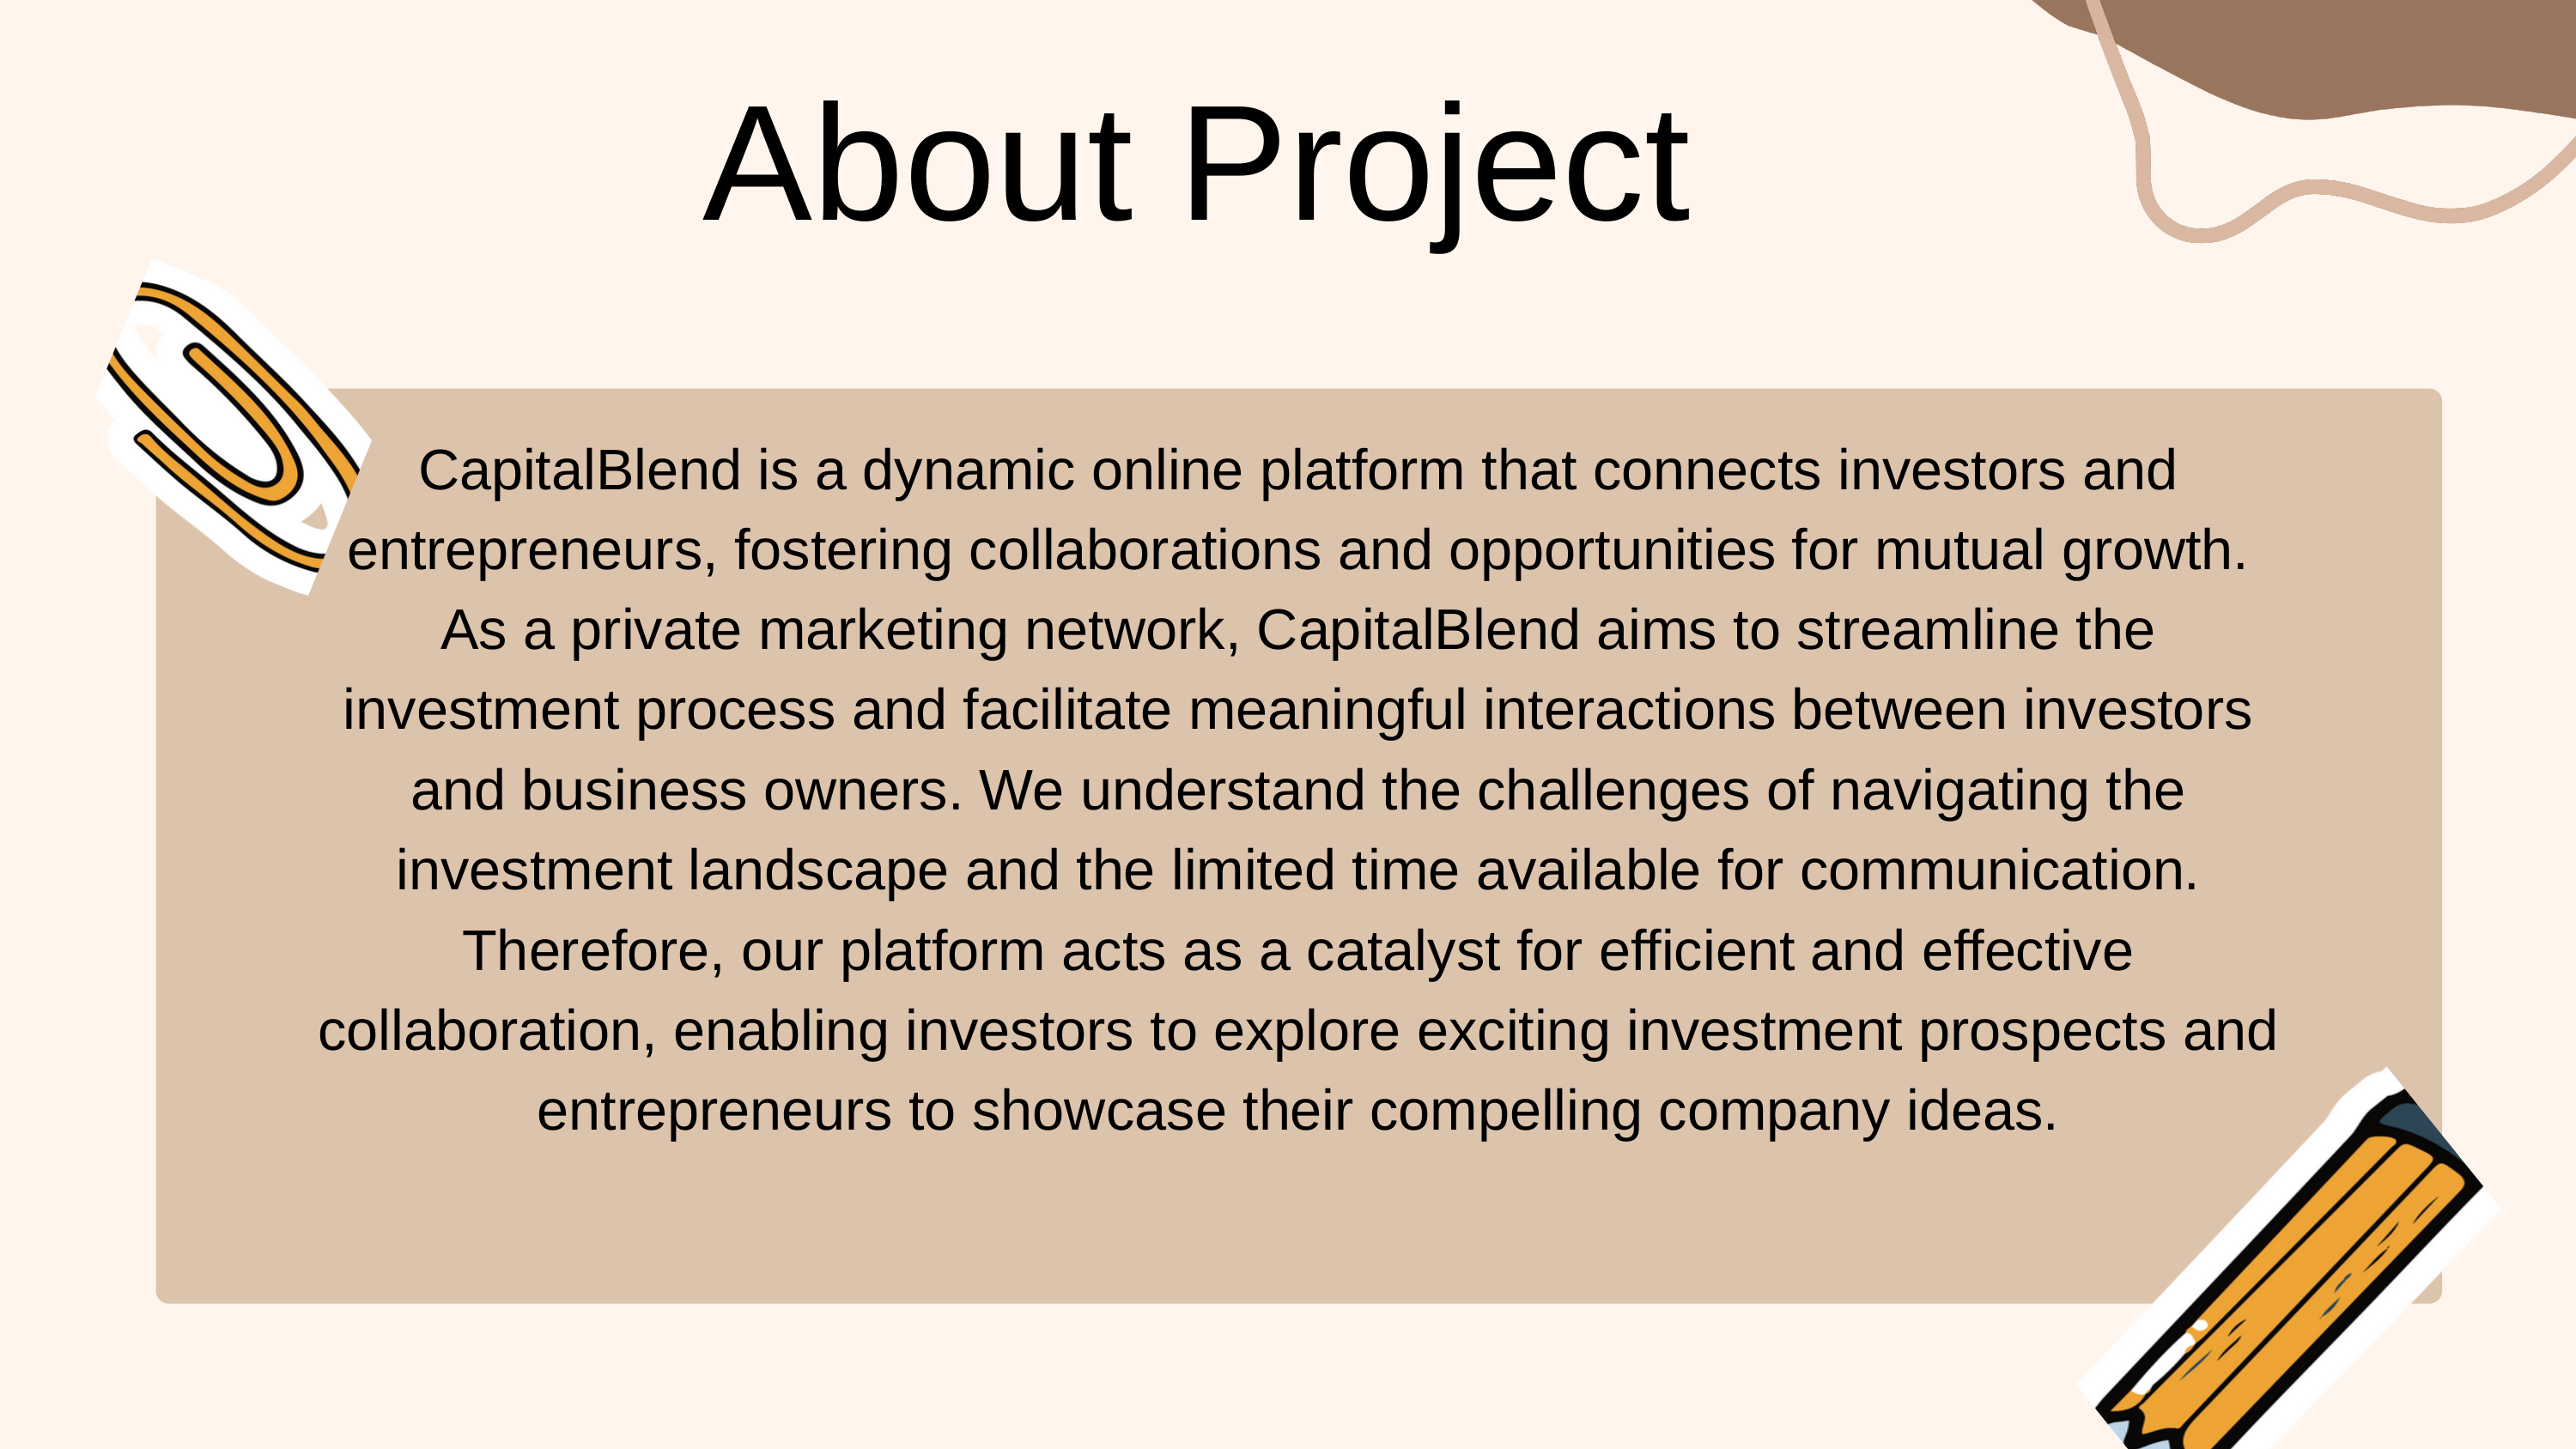

About Project

CapitalBlend is a dynamic online platform that connects investors and entrepreneurs, fostering collaborations and opportunities for mutual growth.
As a private marketing network, CapitalBlend aims to streamline the investment process and facilitate meaningful interactions between investors and business owners. We understand the challenges of navigating the investment landscape and the limited time available for communication. Therefore, our platform acts as a catalyst for efficient and effective collaboration, enabling investors to explore exciting investment prospects and entrepreneurs to showcase their compelling company ideas.